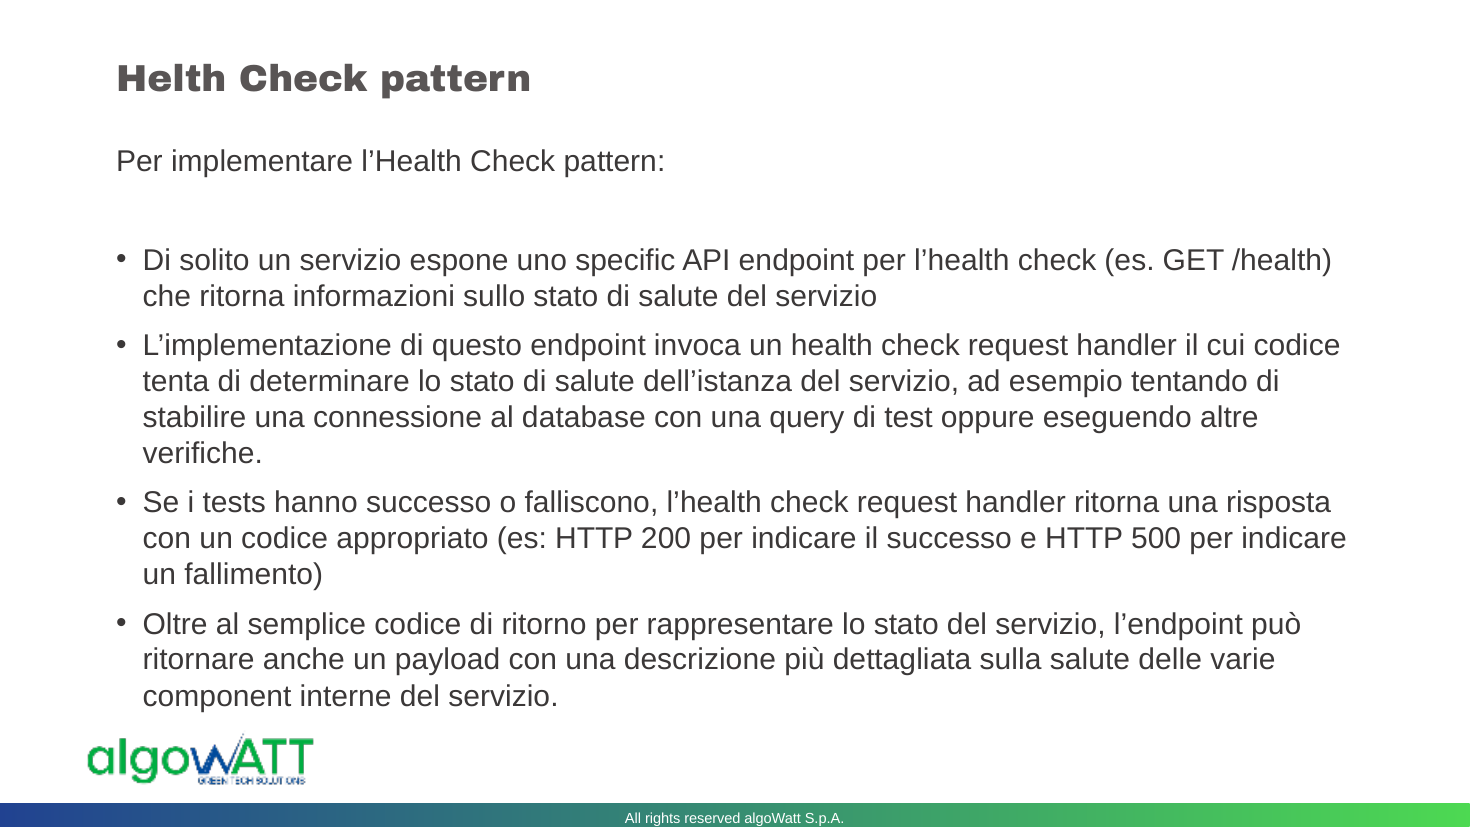

# Helth Check pattern
Per implementare l’Health Check pattern:

Di solito un servizio espone uno specific API endpoint per l’health check (es. GET /health) che ritorna informazioni sullo stato di salute del servizio
L’implementazione di questo endpoint invoca un health check request handler il cui codice  tenta di determinare lo stato di salute dell’istanza del servizio, ad esempio tentando di stabilire una connessione al database con una query di test oppure eseguendo altre verifiche.
Se i tests hanno successo o falliscono, l’health check request handler ritorna una risposta con un codice appropriato (es: HTTP 200 per indicare il successo e HTTP 500 per indicare un fallimento)
Oltre al semplice codice di ritorno per rappresentare lo stato del servizio, l’endpoint può ritornare anche un payload con una descrizione più dettagliata sulla salute delle varie component interne del servizio.
All rights reserved algoWatt S.p.A.